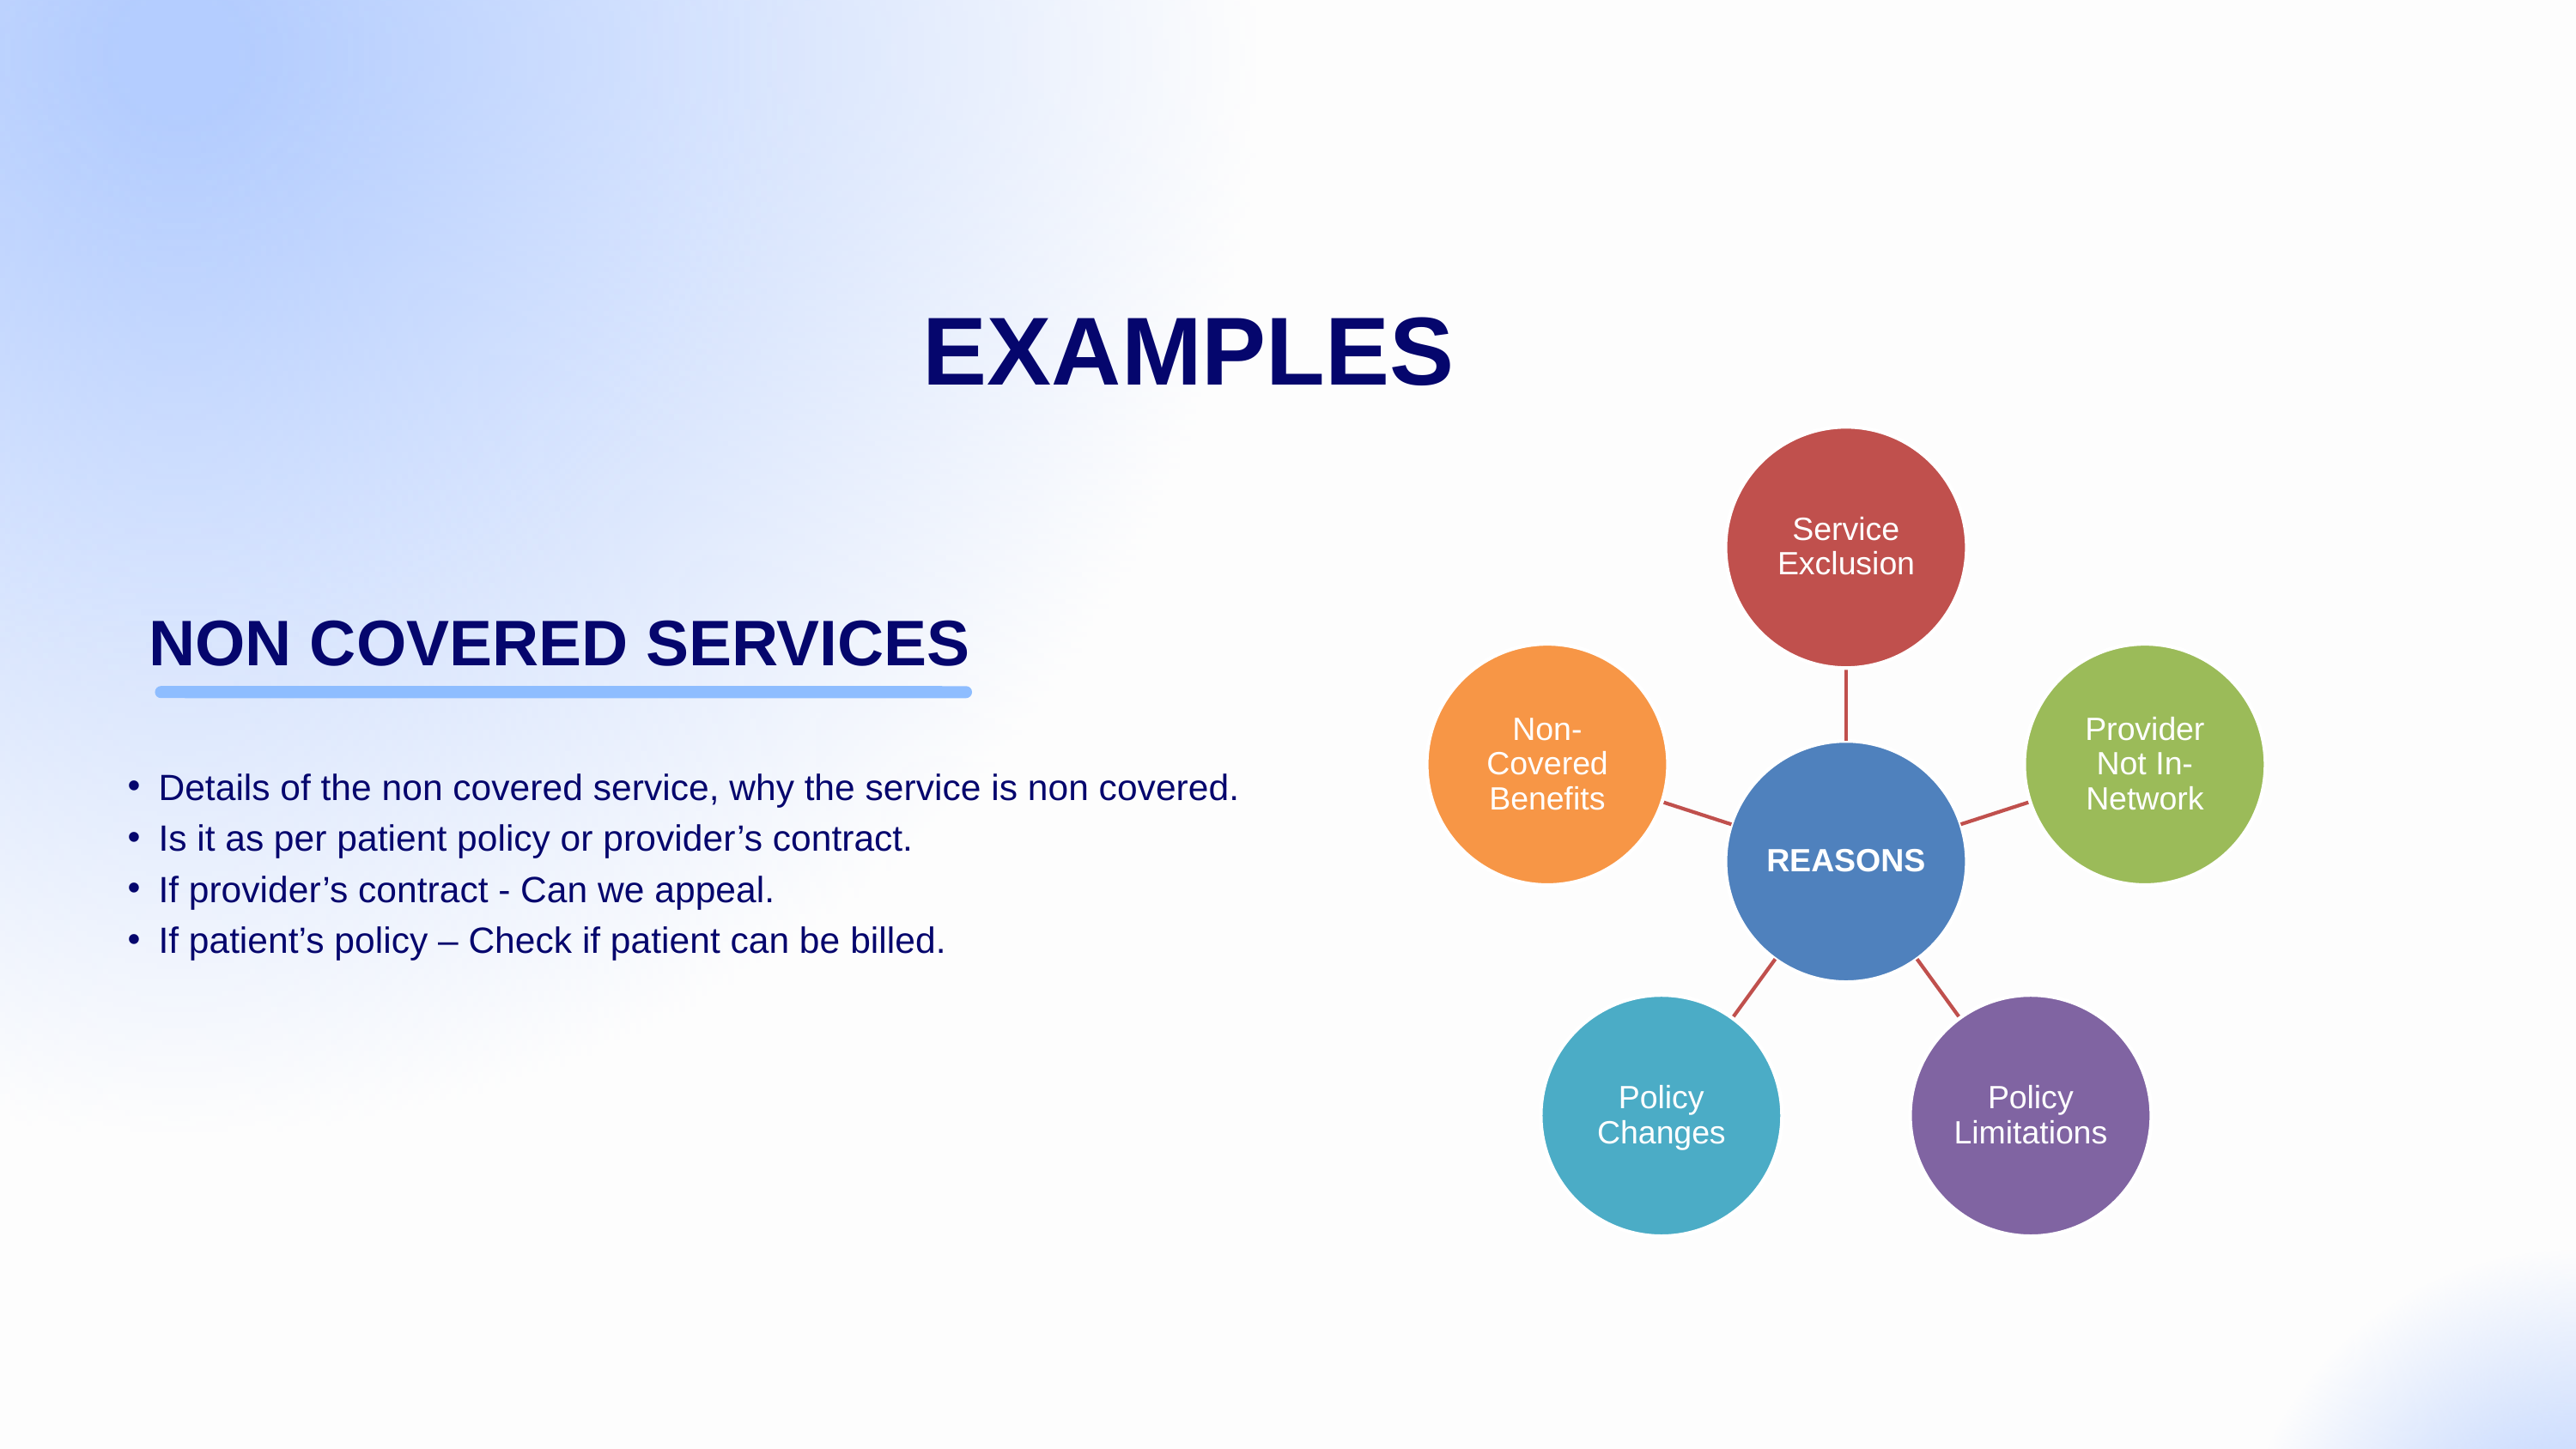

EXAMPLES
REASONS

Service Exclusion

Provider Not In-Network

Policy Limitations

Policy Changes

Non-Covered Benefits
NON COVERED SERVICES

Details of the non covered service, why the service is non covered.
Is it as per patient policy or provider’s contract.
If provider’s contract - Can we appeal.
If patient’s policy – Check if patient can be billed.